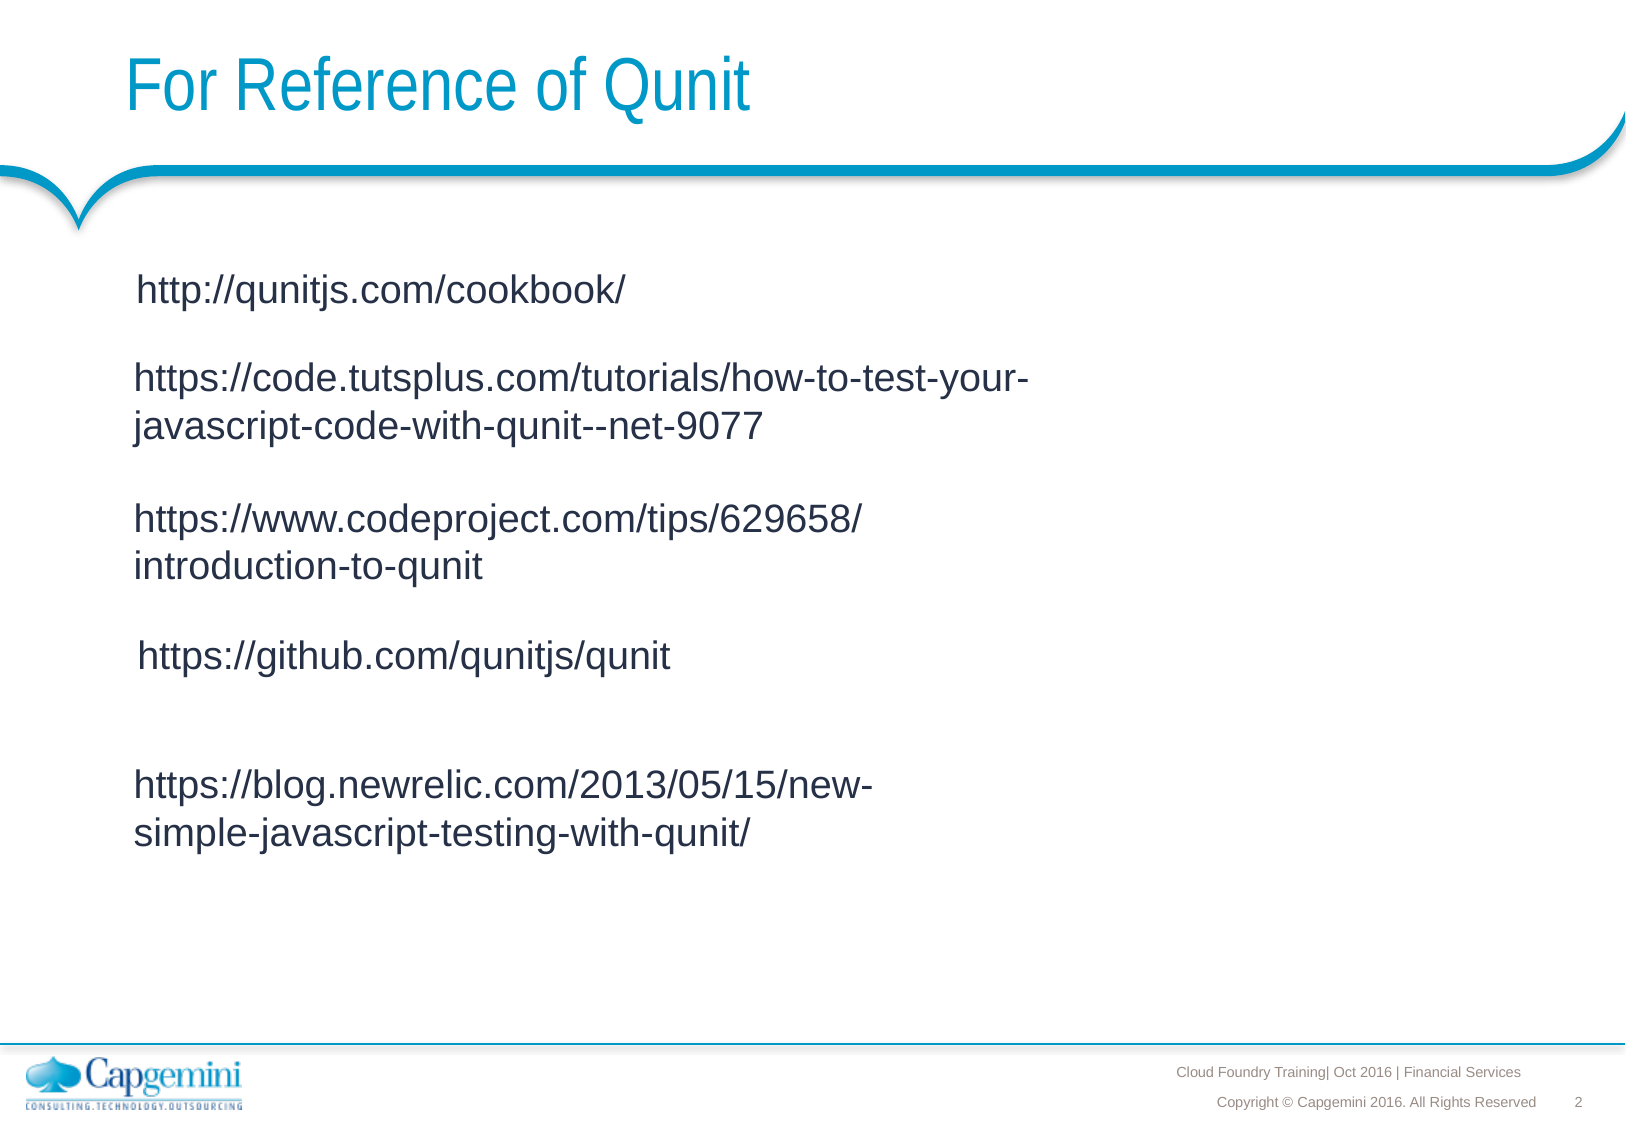

# For Reference of Qunit
http://qunitjs.com/cookbook/
https://code.tutsplus.com/tutorials/how-to-test-your-javascript-code-with-qunit--net-9077
https://www.codeproject.com/tips/629658/introduction-to-qunit
https://github.com/qunitjs/qunit
https://blog.newrelic.com/2013/05/15/new-simple-javascript-testing-with-qunit/